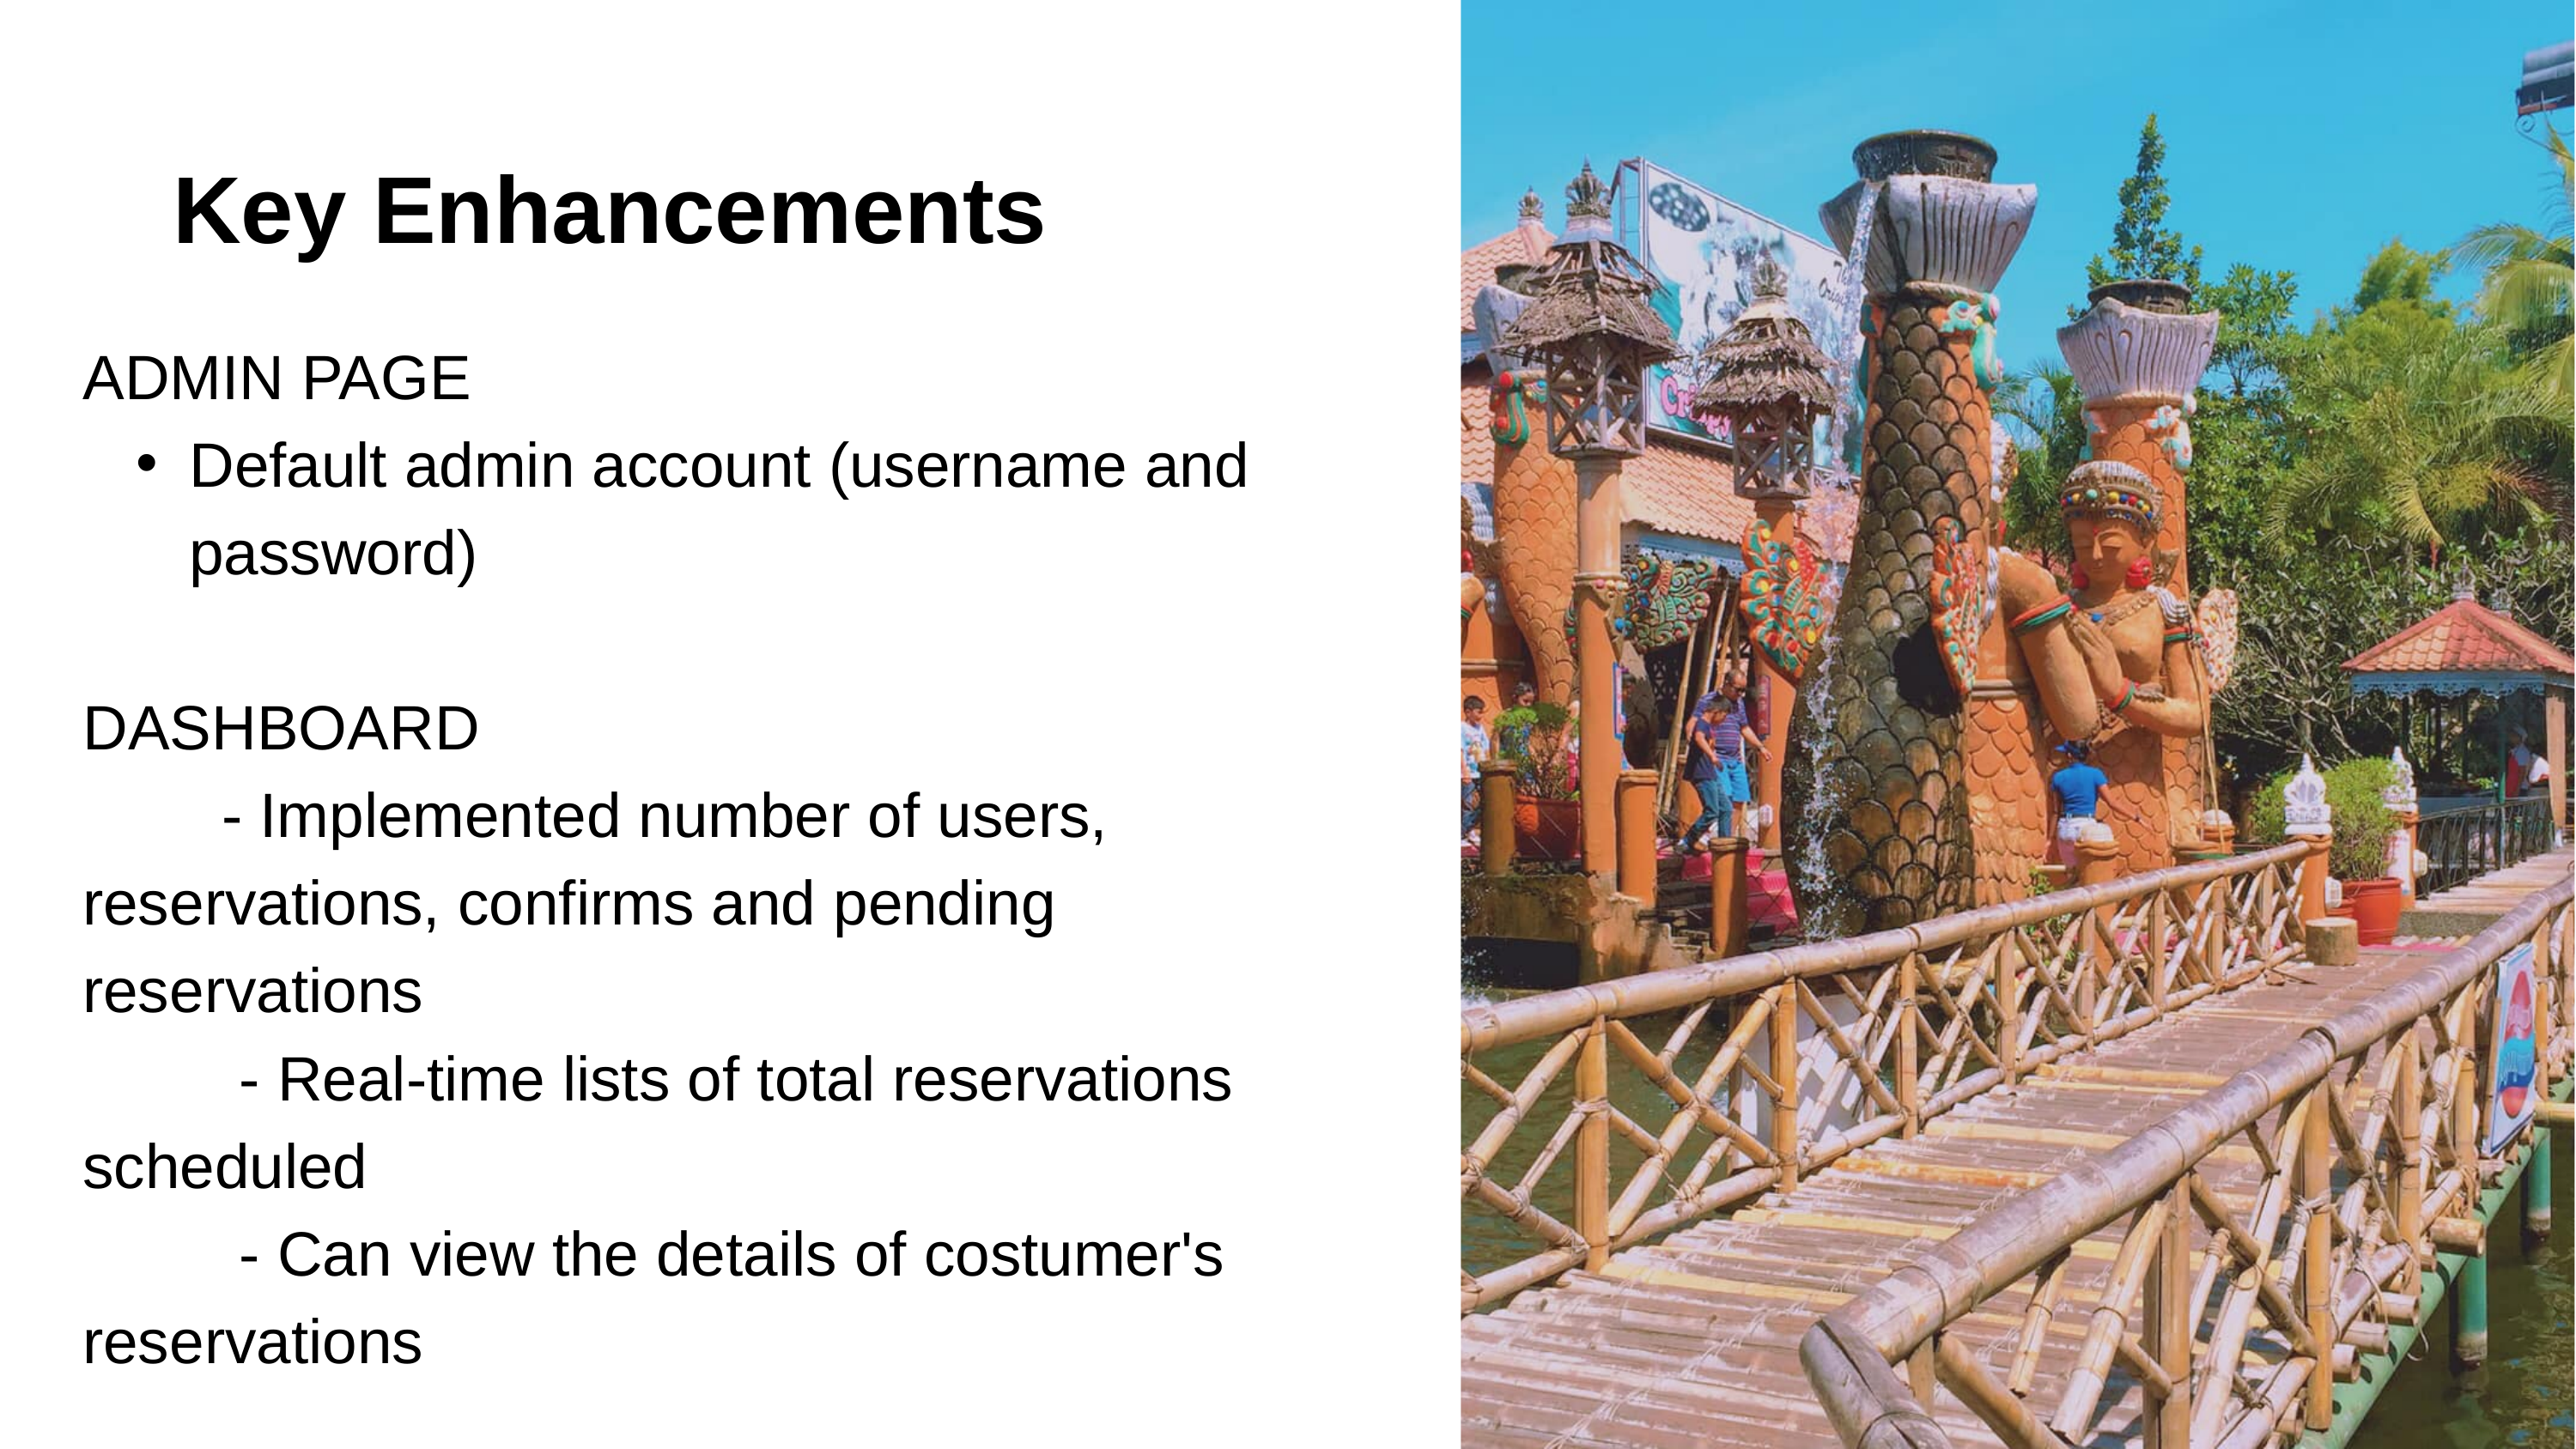

Key Enhancements
ADMIN PAGE
Default admin account (username and password)

DASHBOARD
        - Implemented number of users, reservations, confirms and pending reservations
         - Real-time lists of total reservations scheduled
         - Can view the details of costumer's reservations